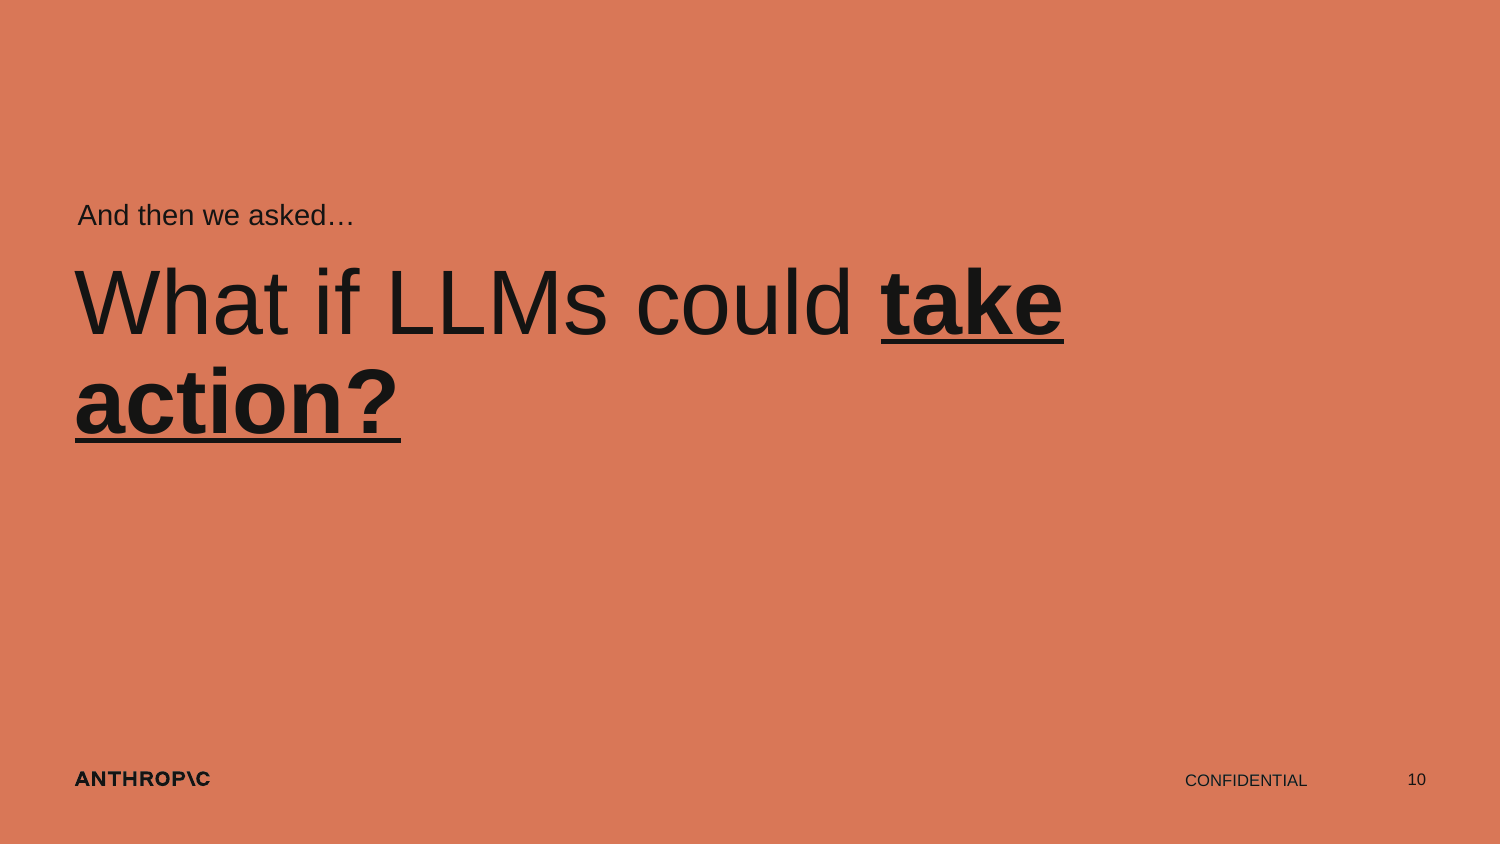

And then we asked…
# What if LLMs could take action?
10